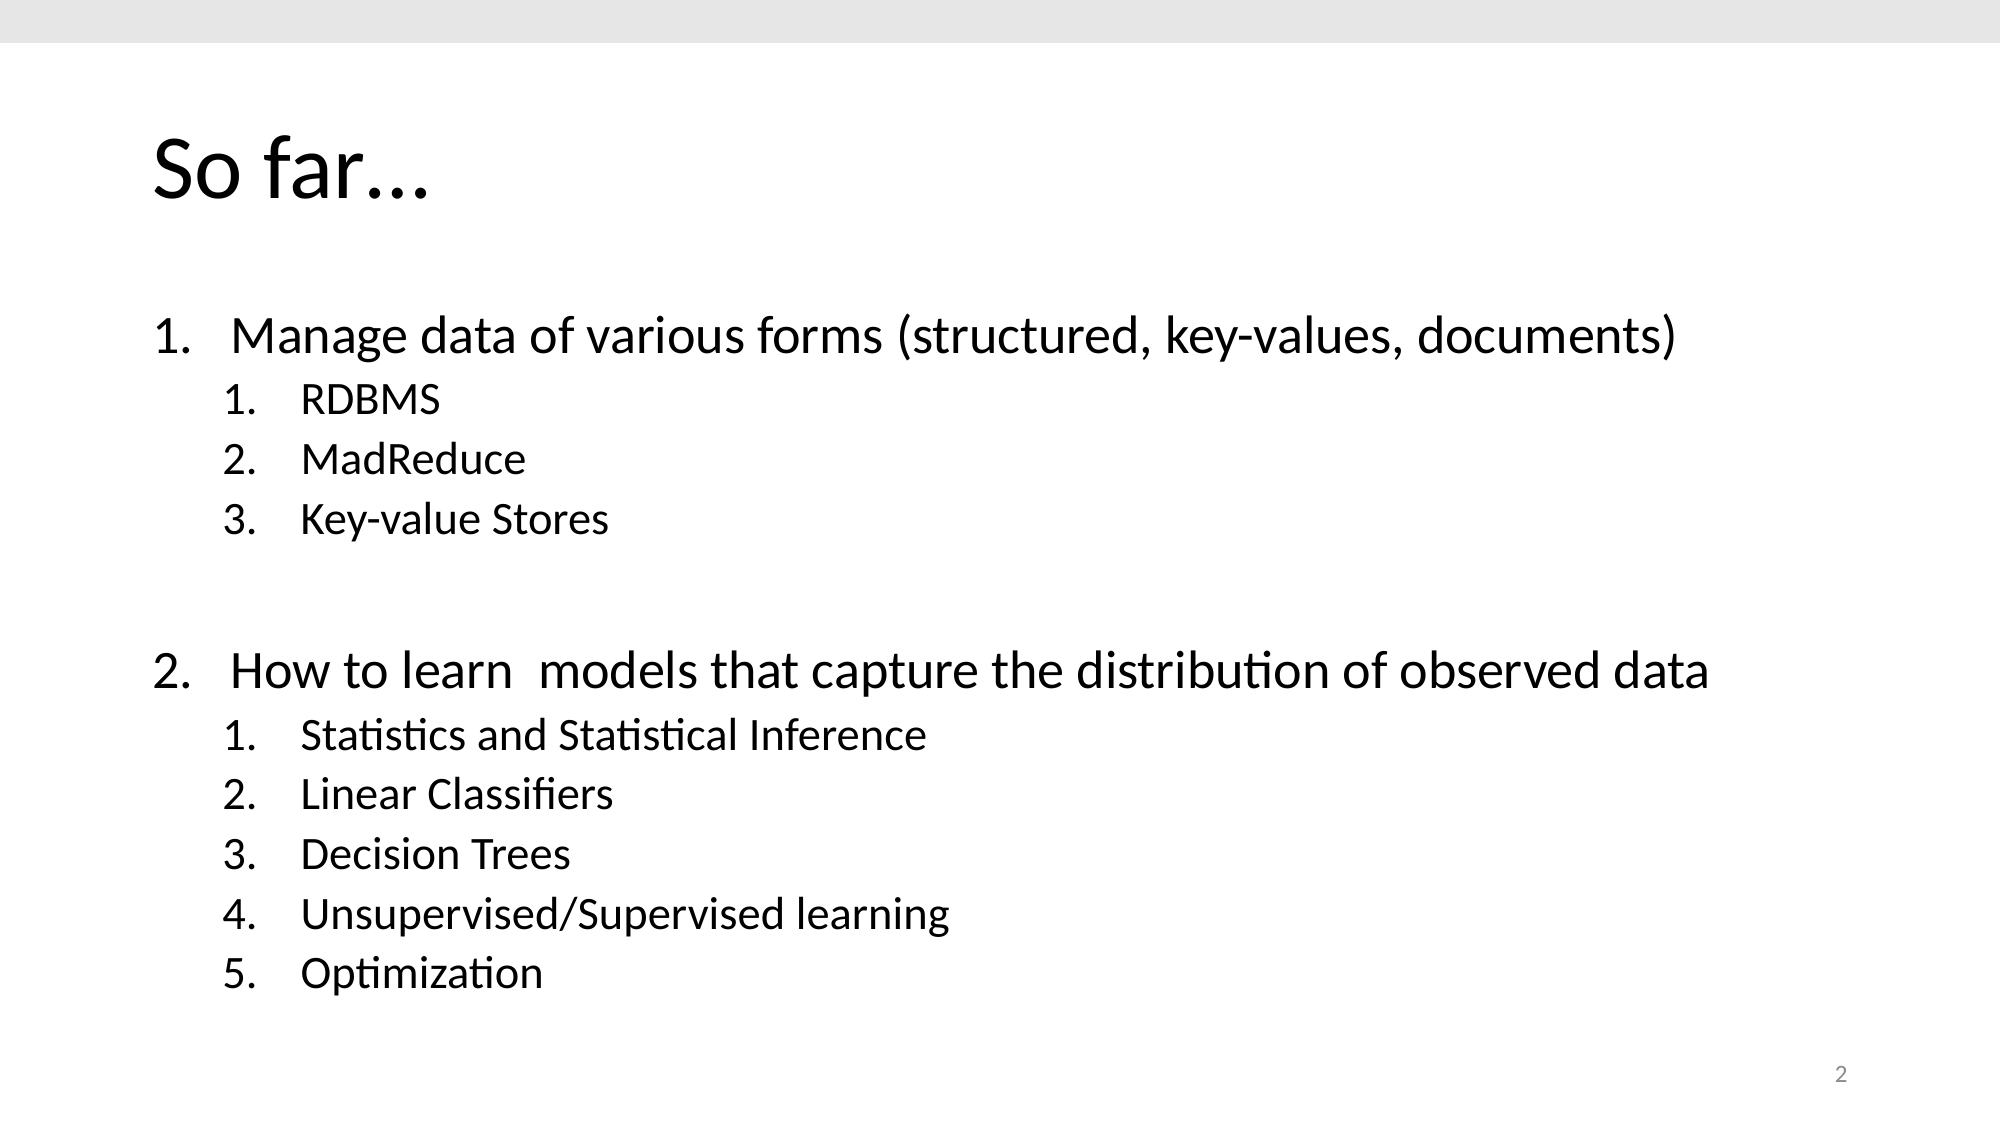

# So far…
Manage data of various forms (structured, key-values, documents)
RDBMS
MadReduce
Key-value Stores

How to learn  models that capture the distribution of observed data
Statistics and Statistical Inference
Linear Classifiers
Decision Trees
Unsupervised/Supervised learning
Optimization

2